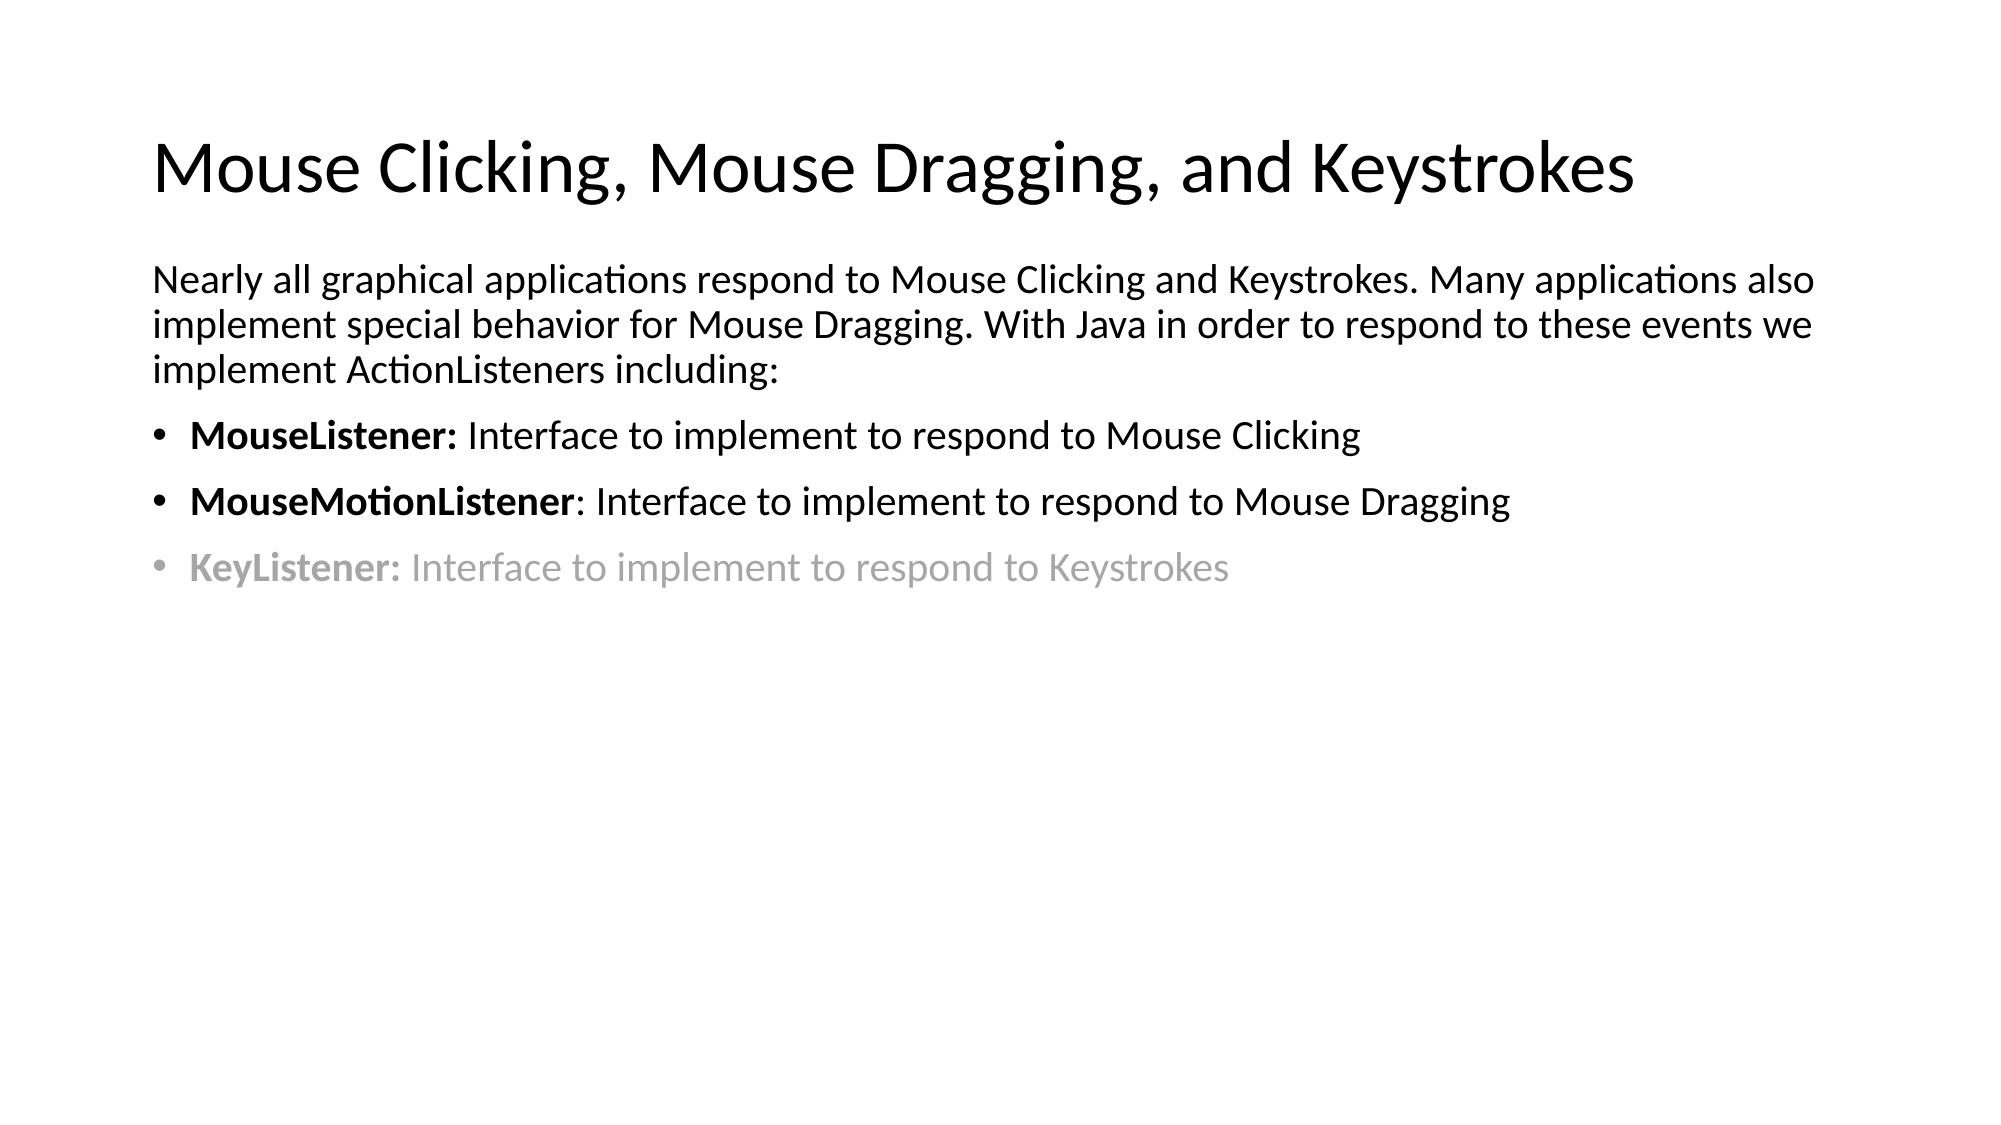

# Mouse Clicking, Mouse Dragging, and Keystrokes
Nearly all graphical applications respond to Mouse Clicking and Keystrokes. Many applications also implement special behavior for Mouse Dragging. With Java in order to respond to these events we implement ActionListeners including:
MouseListener: Interface to implement to respond to Mouse Clicking
MouseMotionListener: Interface to implement to respond to Mouse Dragging
KeyListener: Interface to implement to respond to Keystrokes